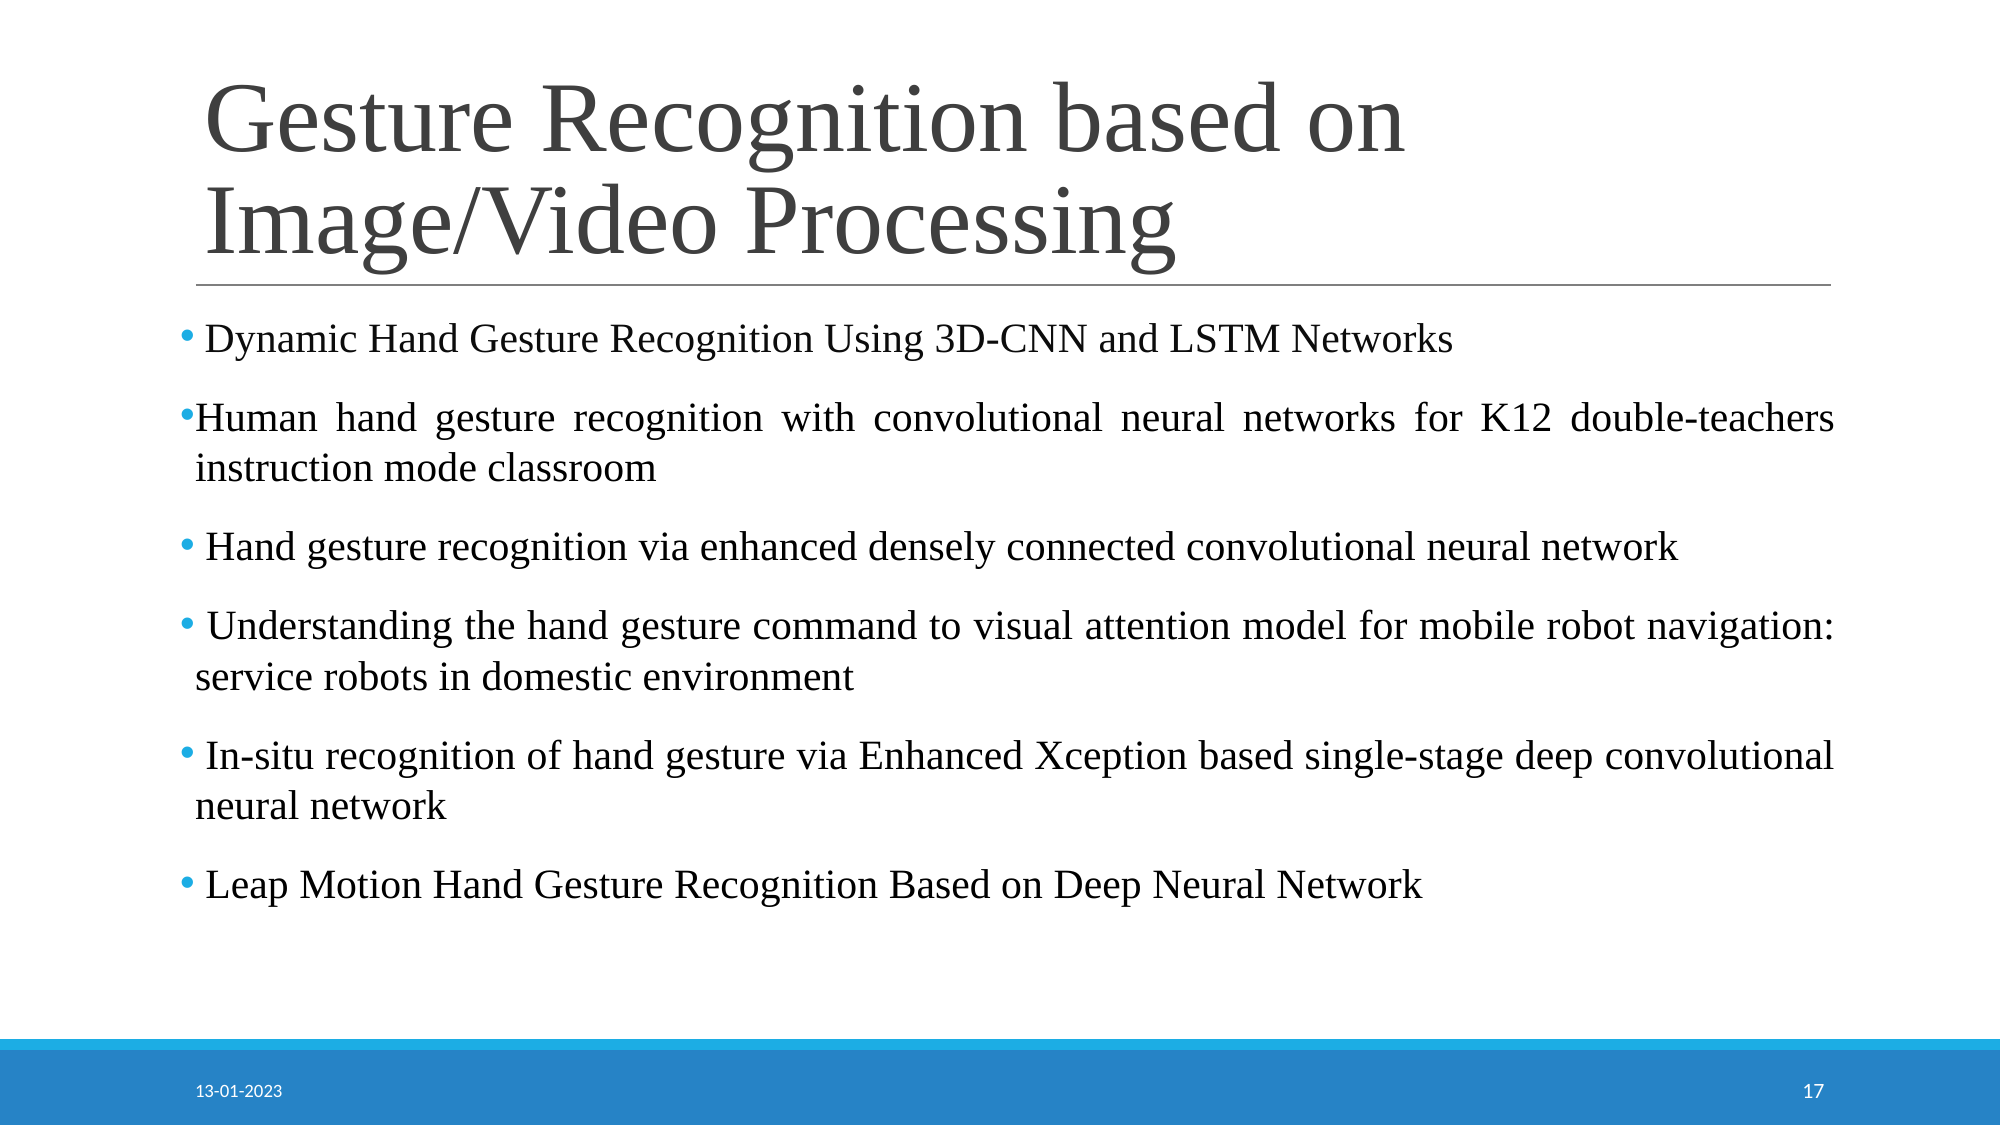

# Gesture Recognition based on Image/Video Processing
 Dynamic Hand Gesture Recognition Using 3D-CNN and LSTM Networks
Human hand gesture recognition with convolutional neural networks for K12 double-teachers instruction mode classroom
 Hand gesture recognition via enhanced densely connected convolutional neural network
 Understanding the hand gesture command to visual attention model for mobile robot navigation: service robots in domestic environment
 In-situ recognition of hand gesture via Enhanced Xception based single-stage deep convolutional neural network
 Leap Motion Hand Gesture Recognition Based on Deep Neural Network

13-01-2023
17